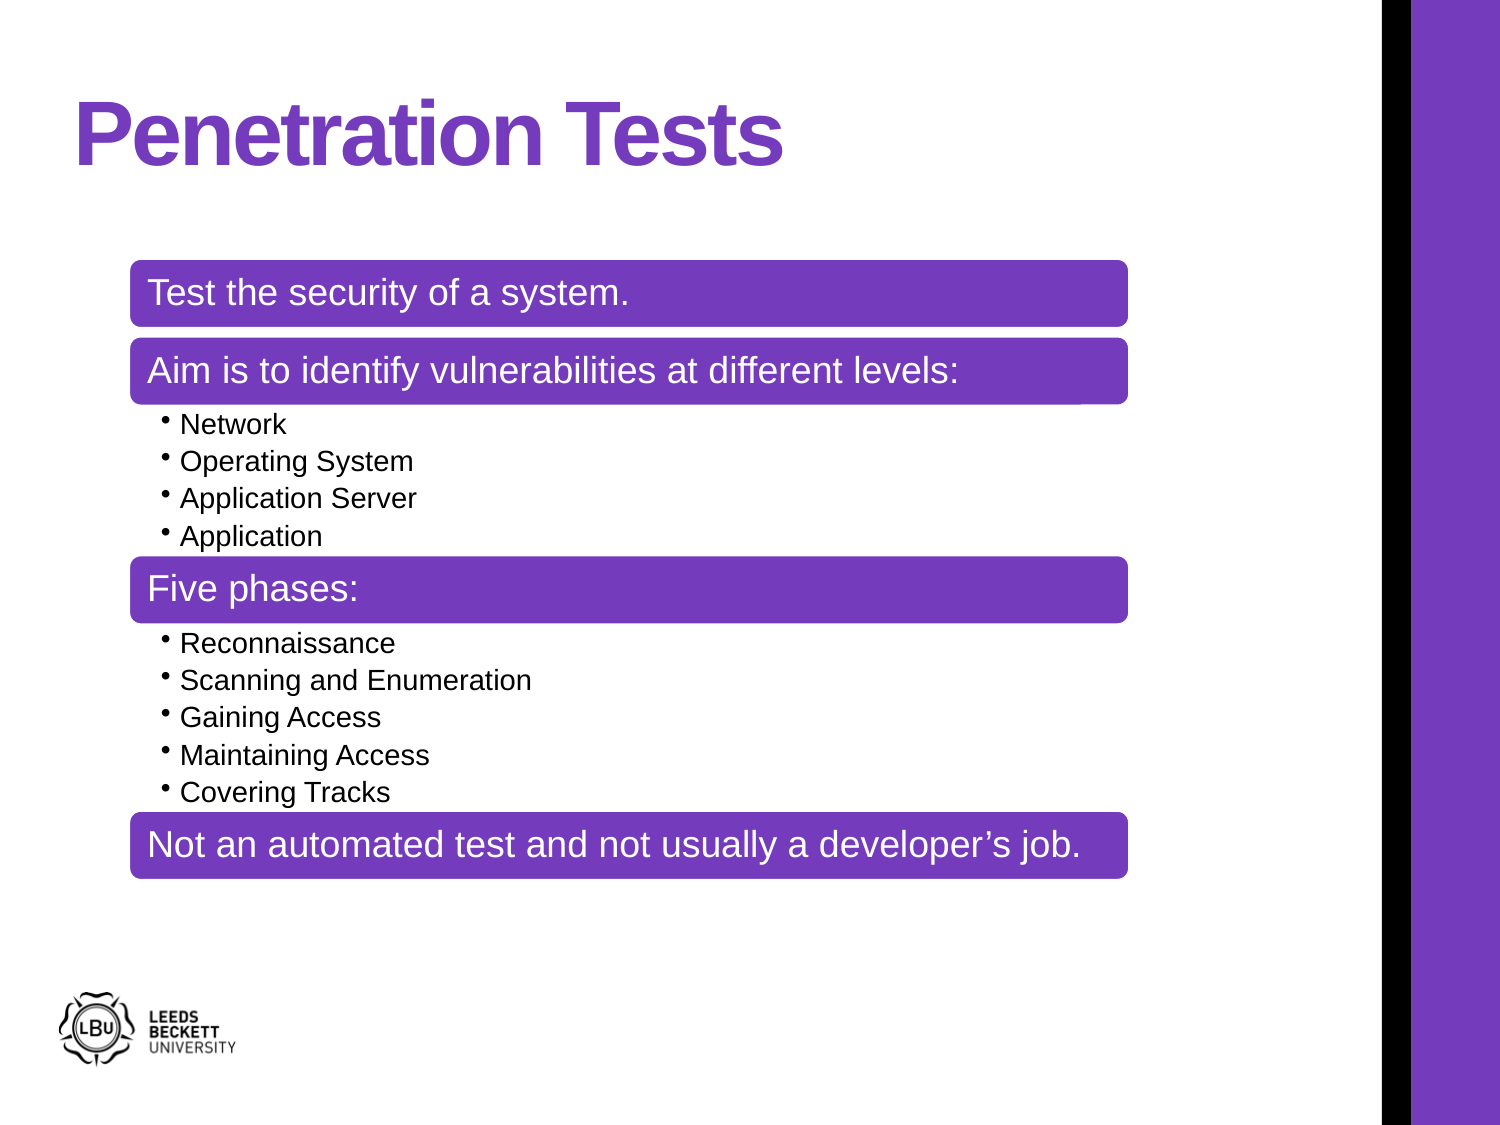

# Penetration Tests
Test the security of a system.
Aim is to identify vulnerabilities at different levels:
Network
Operating System
Application Server
Application
Five phases:
Reconnaissance
Scanning and Enumeration
Gaining Access
Maintaining Access
Covering Tracks
Not an automated test and not usually a developer’s job.